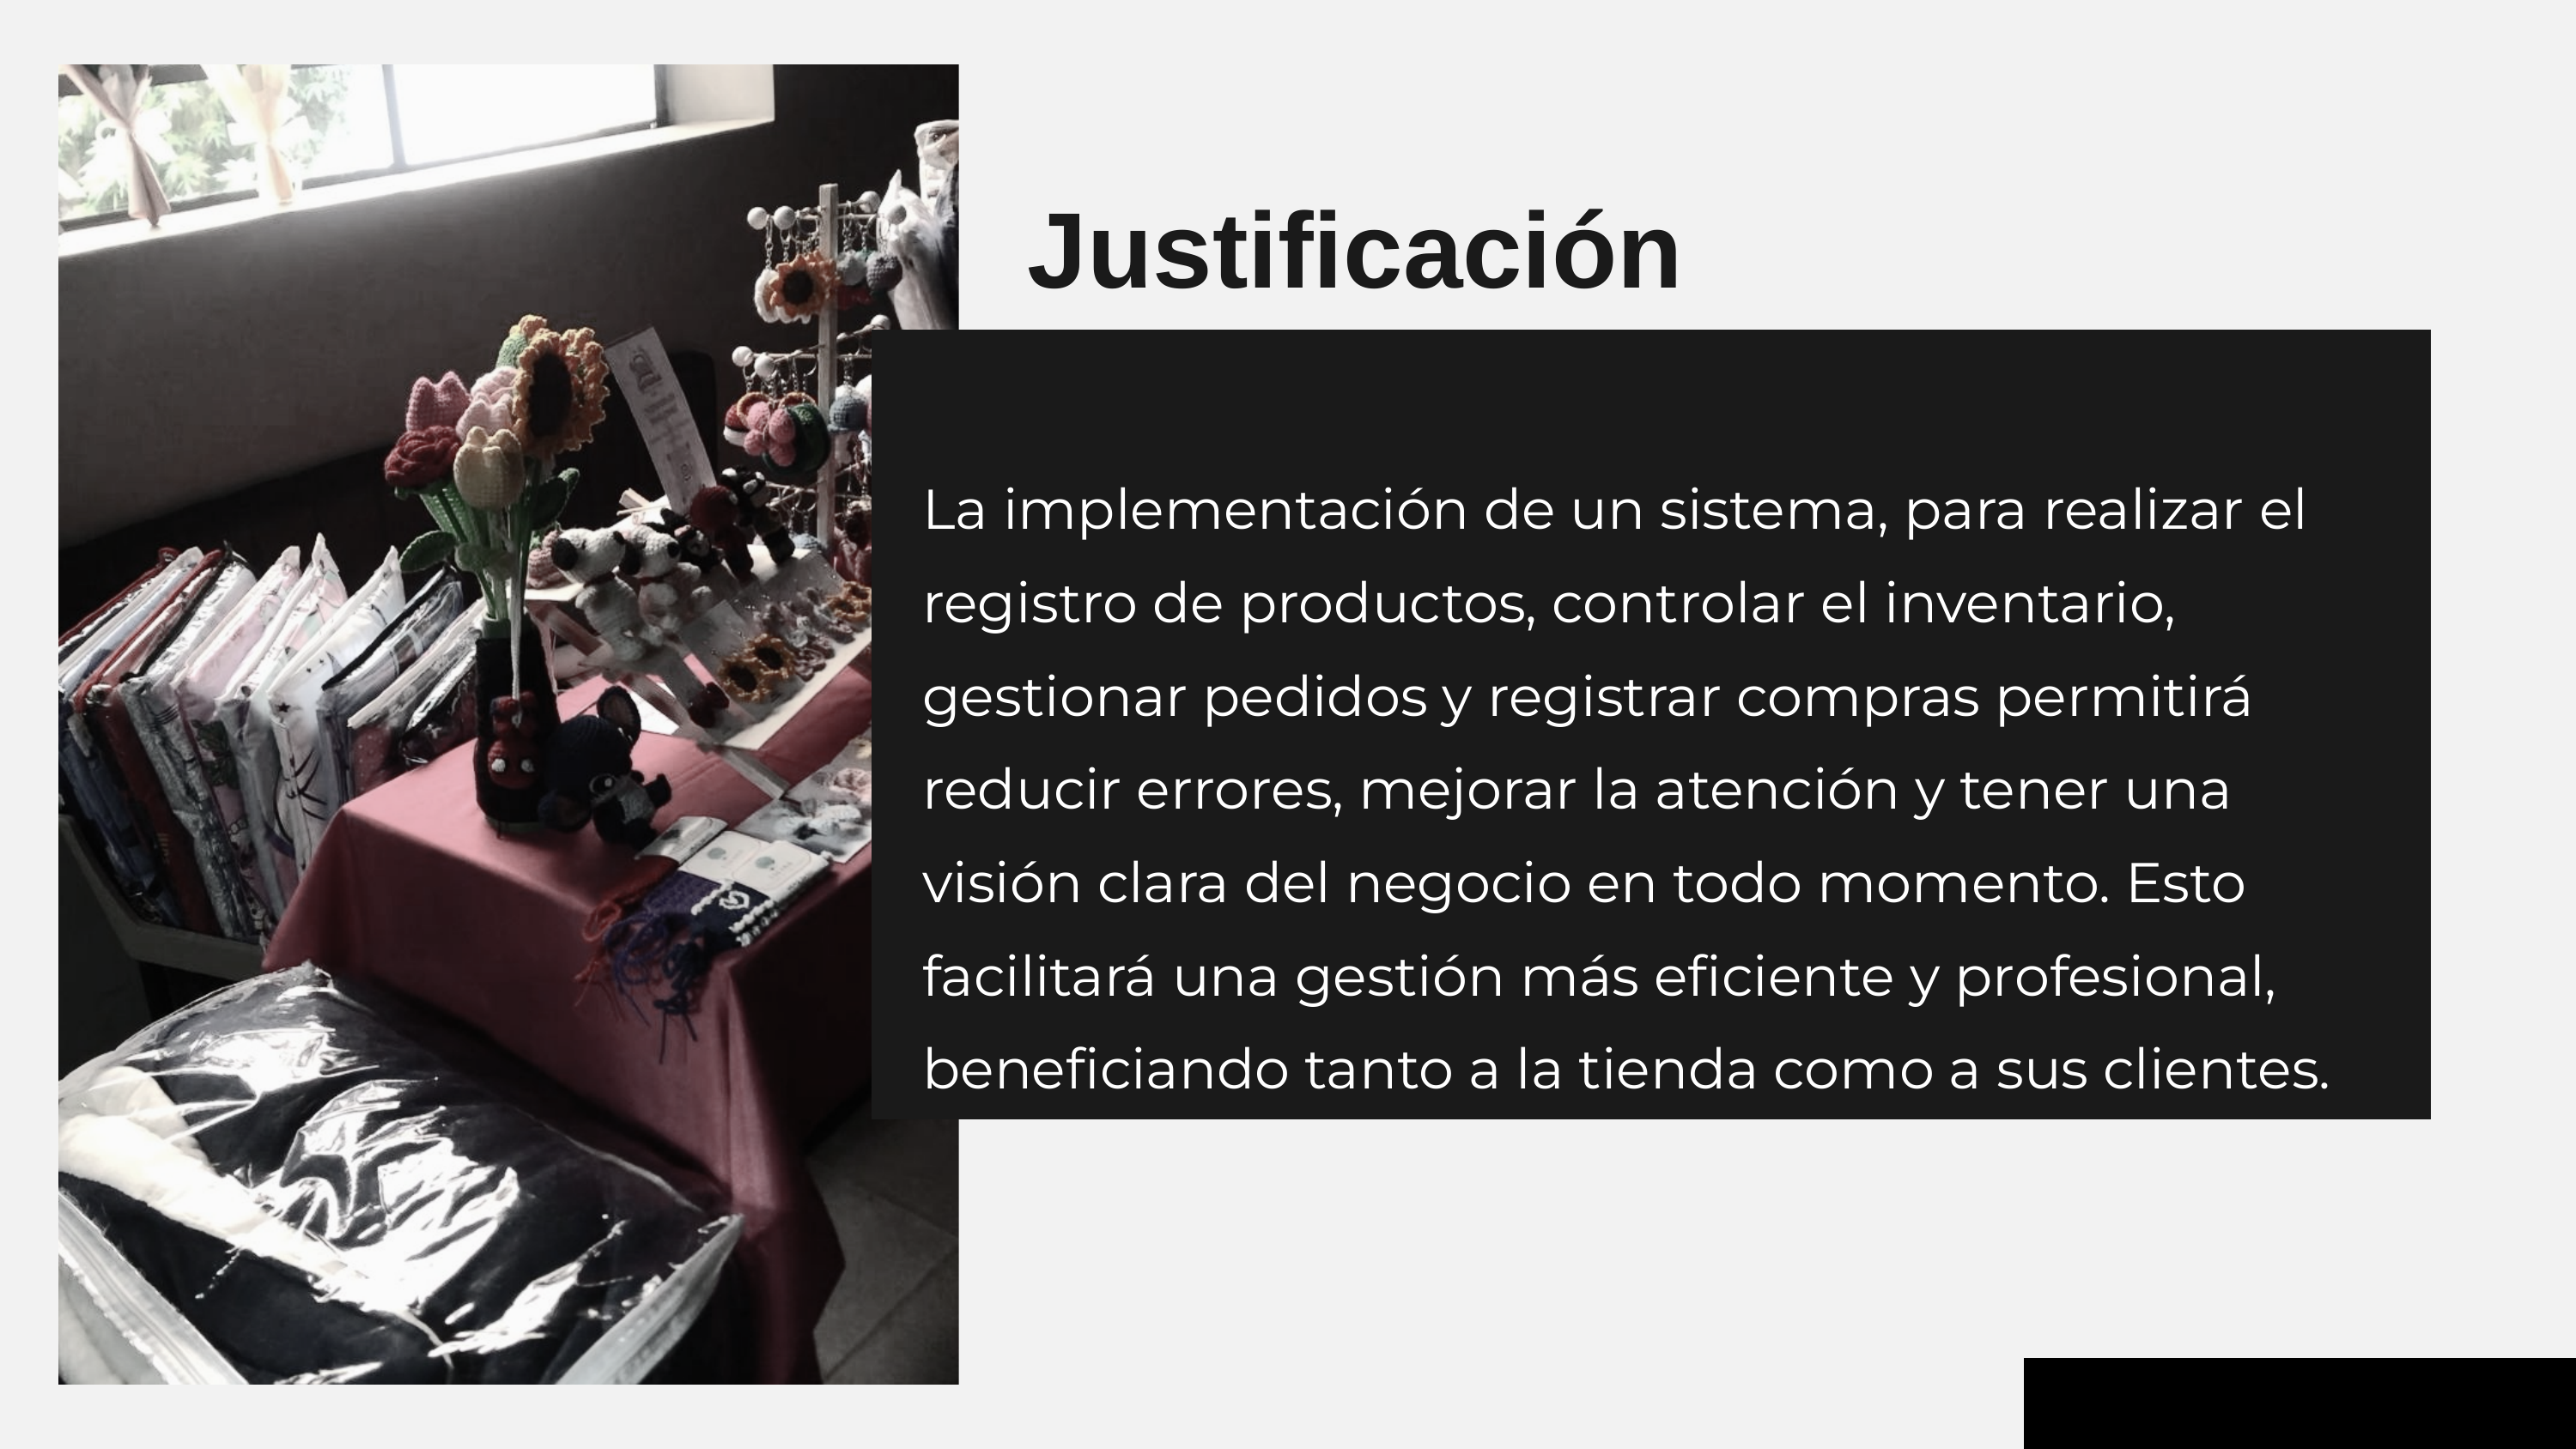

Justificación

La implementación de un sistema, para realizar el registro de productos, controlar el inventario, gestionar pedidos y registrar compras permitirá reducir errores, mejorar la atención y tener una visión clara del negocio en todo momento. Esto facilitará una gestión más eficiente y profesional, beneficiando tanto a la tienda como a sus clientes.

01